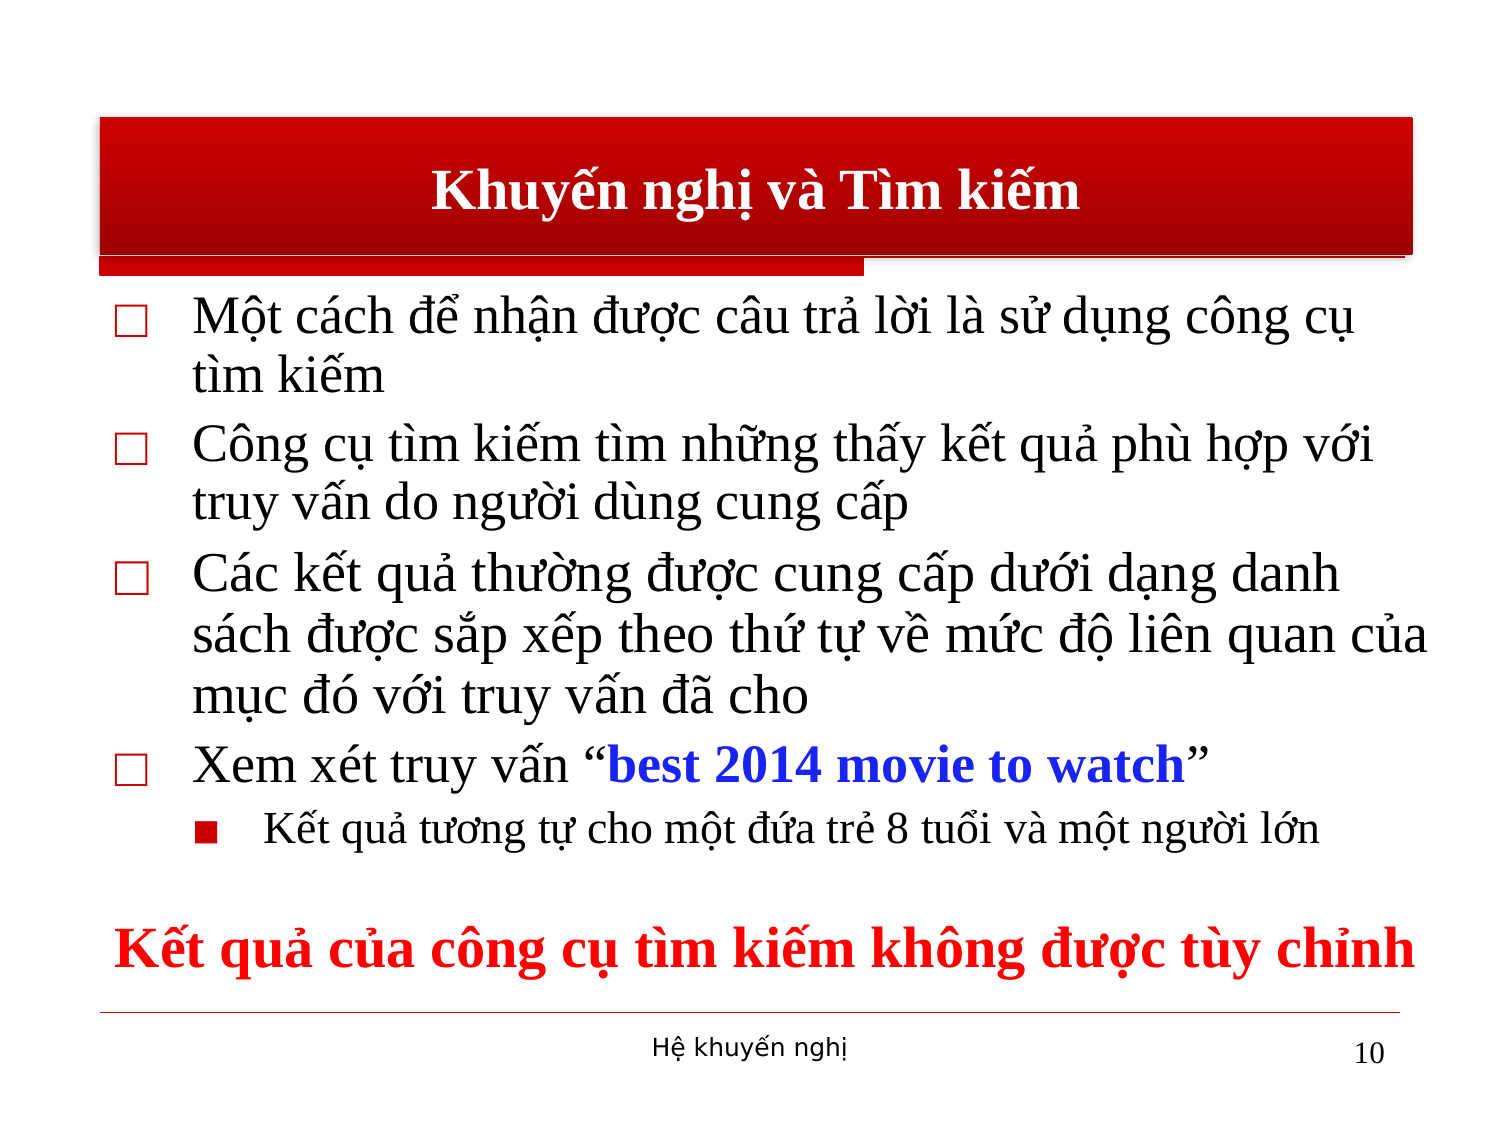

# Khuyến nghị và Tìm kiếm
Một cách để nhận được câu trả lời là sử dụng công cụ tìm kiếm
Công cụ tìm kiếm tìm những thấy kết quả phù hợp với truy vấn do người dùng cung cấp
Các kết quả thường được cung cấp dưới dạng danh sách được sắp xếp theo thứ tự về mức độ liên quan của mục đó với truy vấn đã cho
Xem xét truy vấn “best 2014 movie to watch”
Kết quả tương tự cho một đứa trẻ 8 tuổi và một người lớn

Kết quả của công cụ tìm kiếm không được tùy chỉnh
Hệ khuyến nghị
10